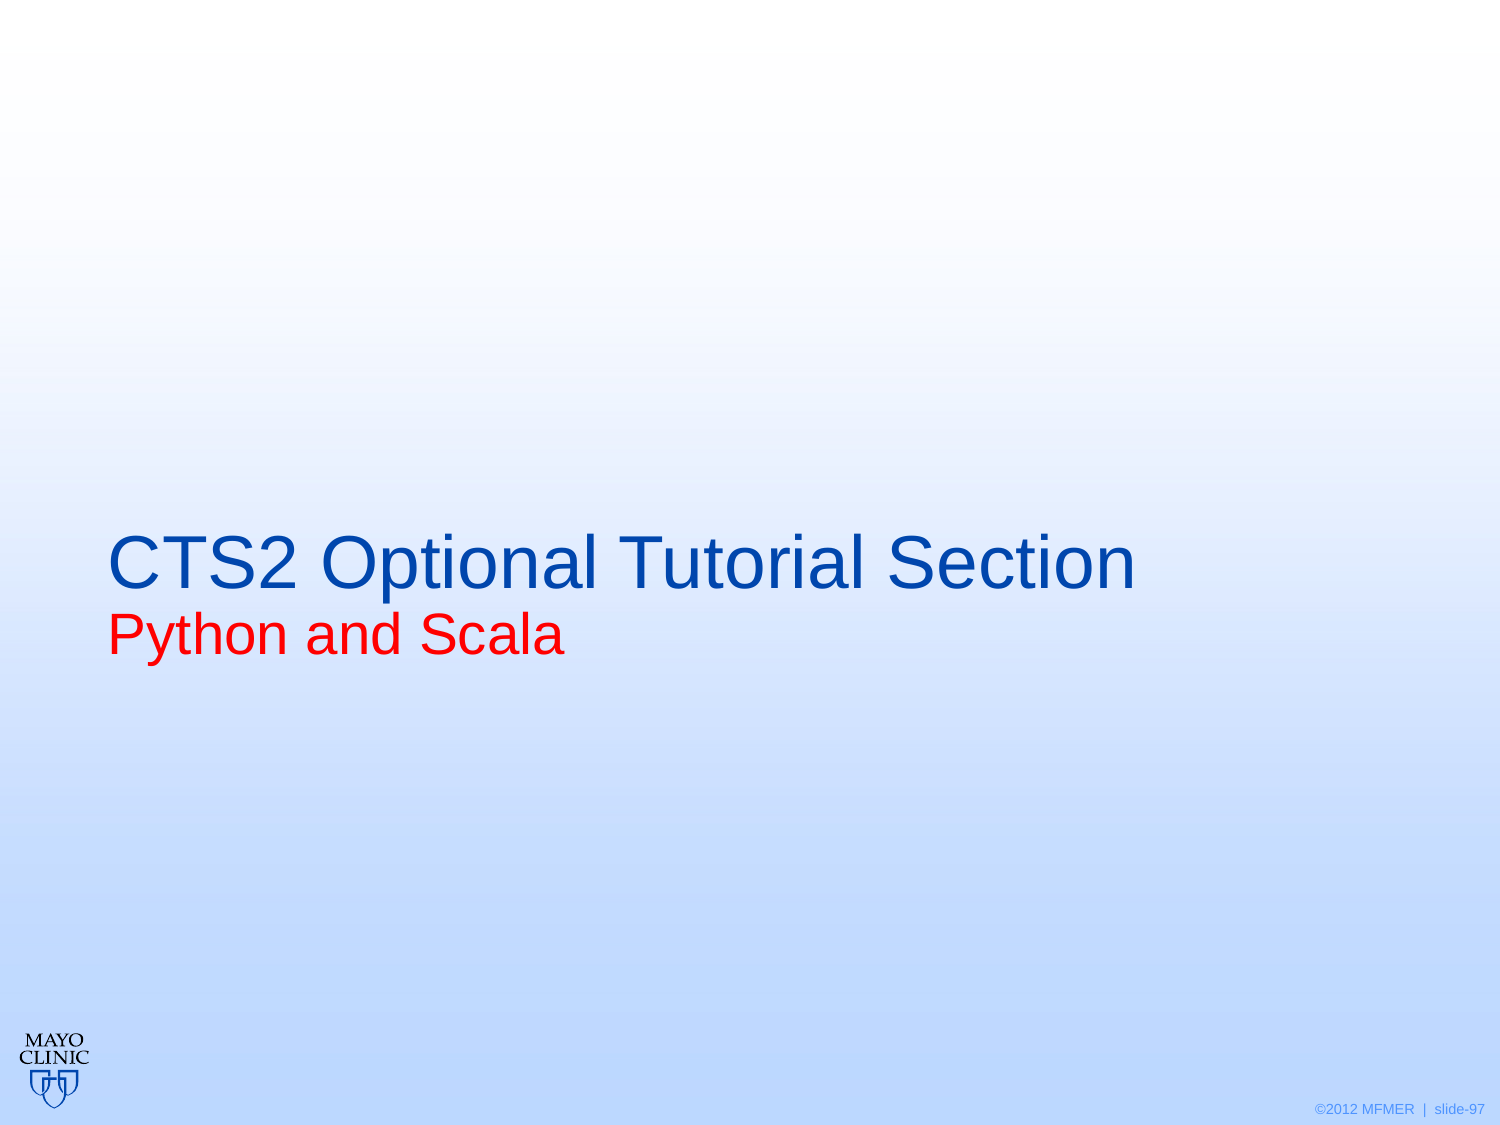

# CTS2 Optional Tutorial Section Python and Scala